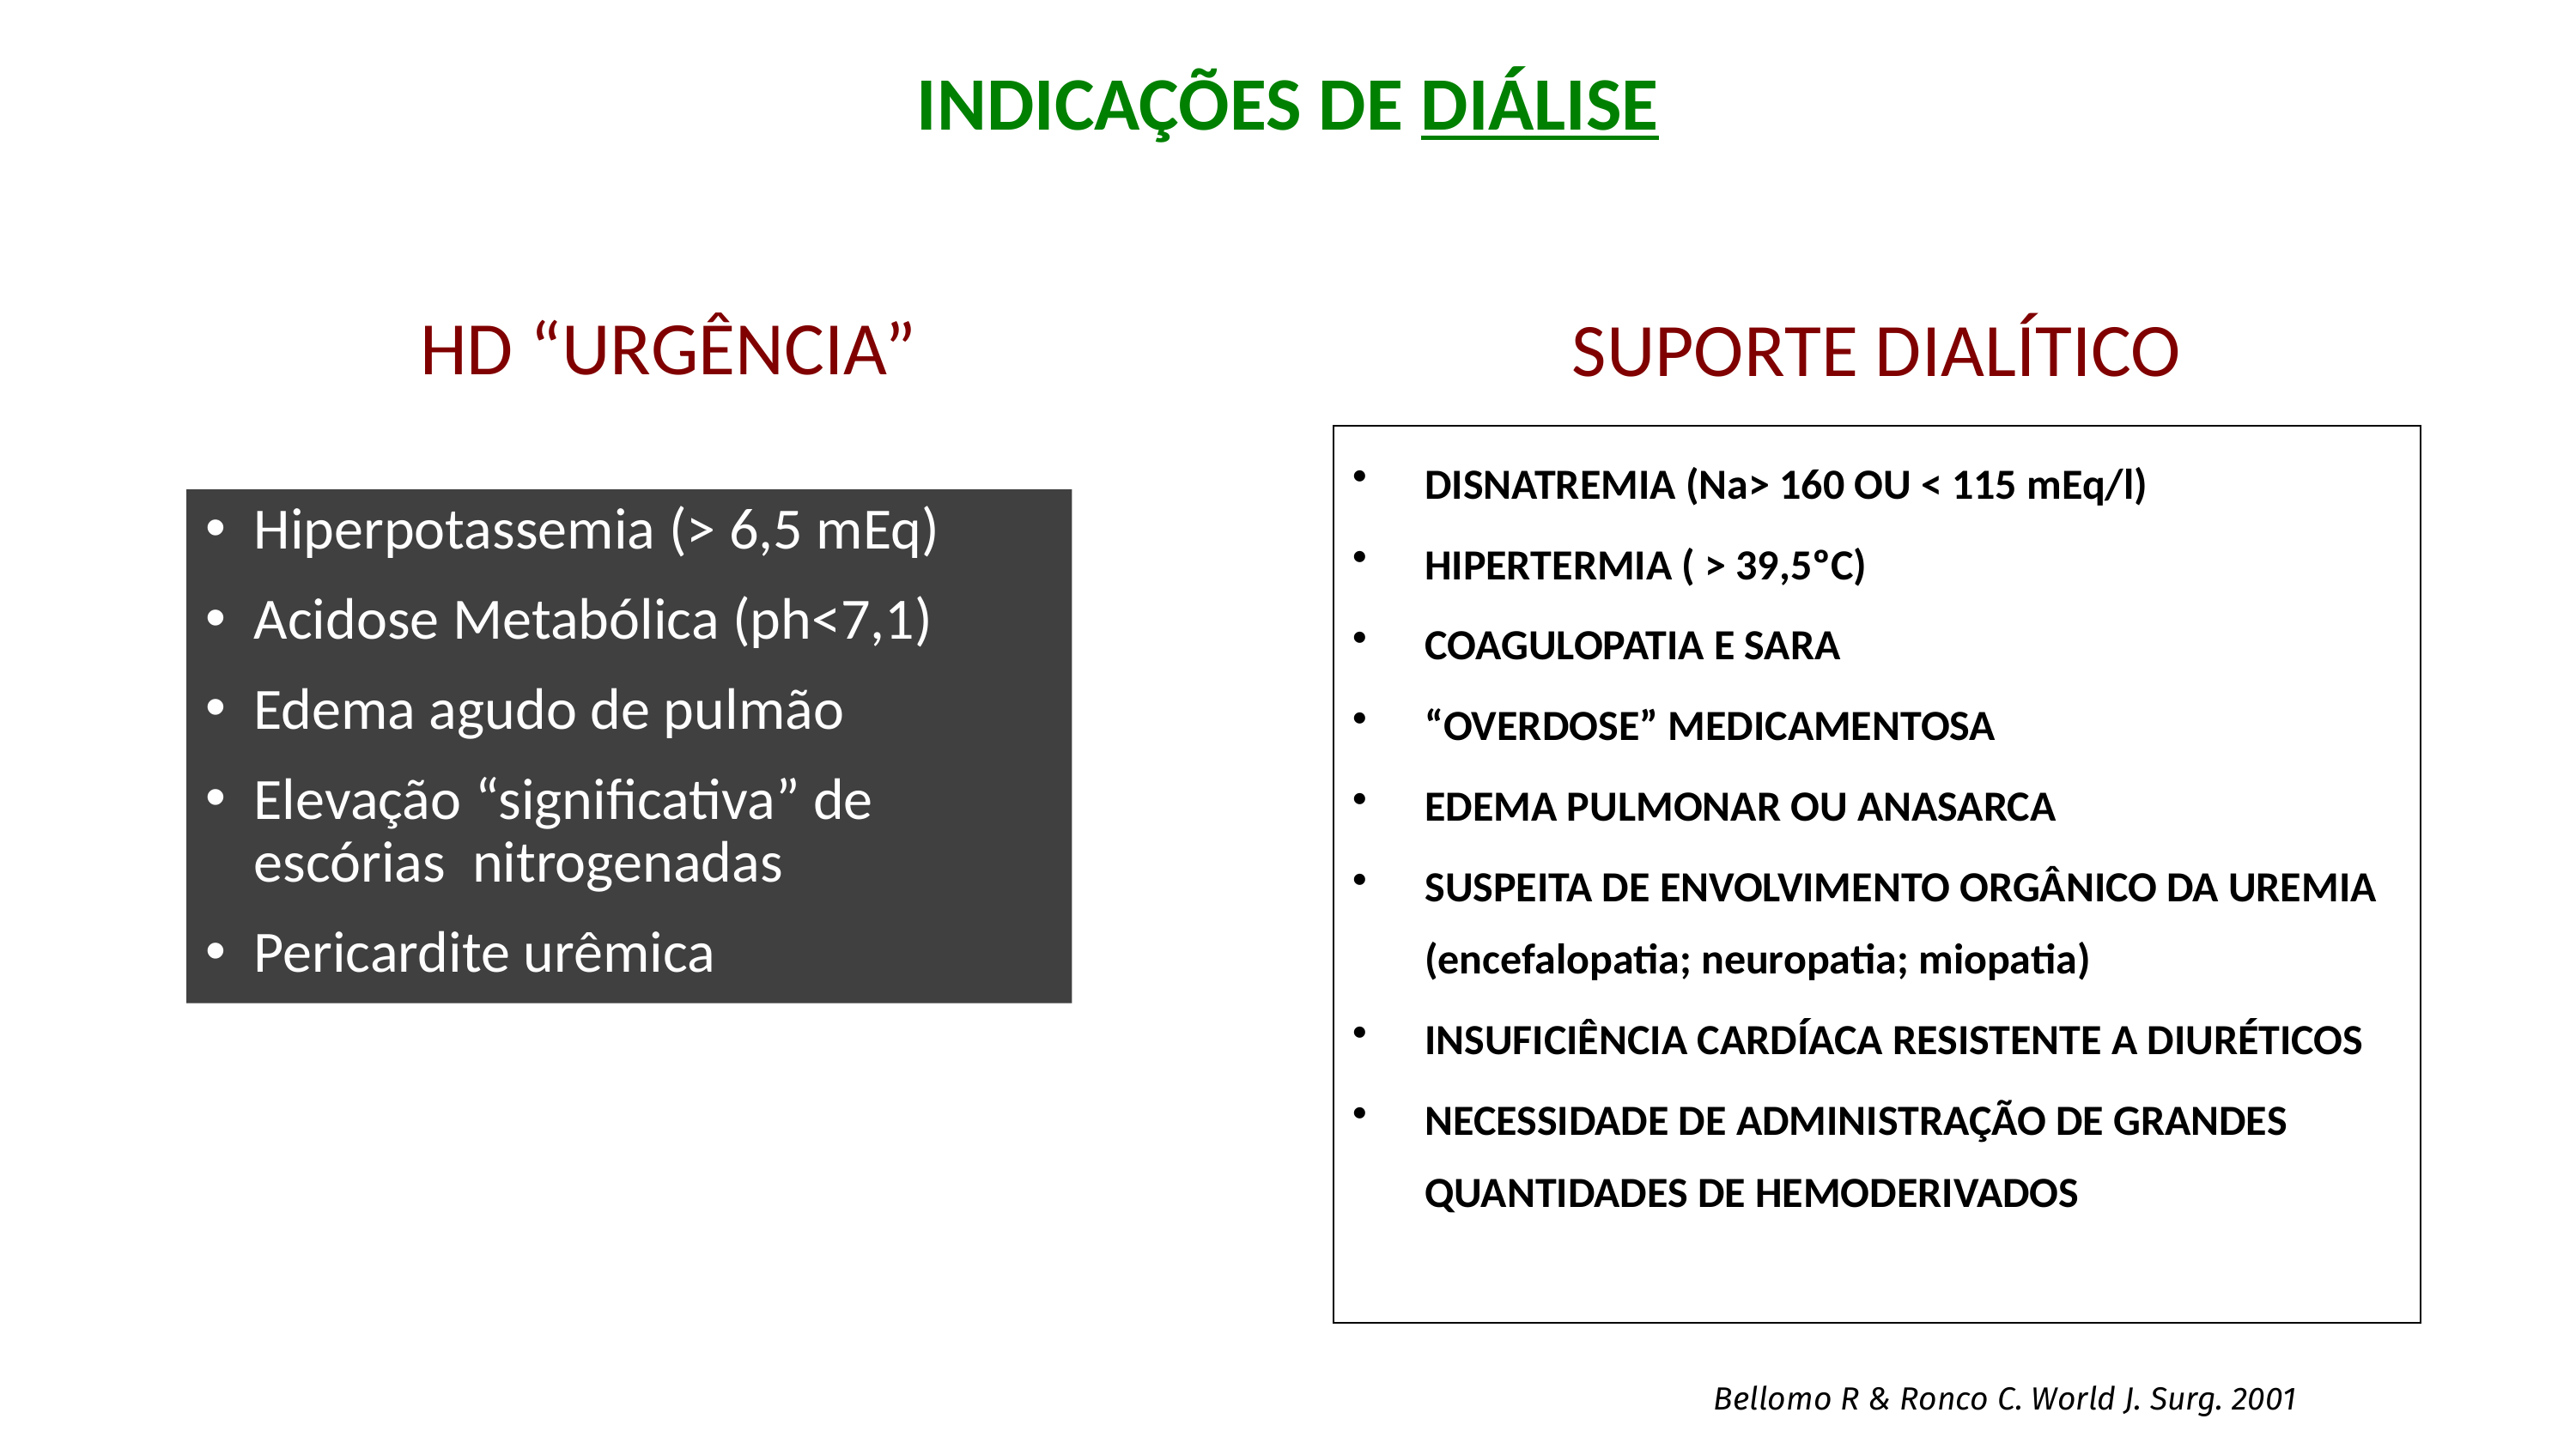

# INDICAÇÕES DE DIÁLISE
HD “URGÊNCIA”
SUPORTE DIALÍTICO
DISNATREMIA (Na> 160 OU < 115 mEq/l)
HIPERTERMIA ( > 39,5ºC)
COAGULOPATIA E SARA
“OVERDOSE” MEDICAMENTOSA
EDEMA PULMONAR OU ANASARCA
SUSPEITA DE ENVOLVIMENTO ORGÂNICO DA UREMIA (encefalopatia; neuropatia; miopatia)
INSUFICIÊNCIA CARDÍACA RESISTENTE A DIURÉTICOS
NECESSIDADE DE ADMINISTRAÇÃO DE GRANDES QUANTIDADES DE HEMODERIVADOS
Hiperpotassemia (> 6,5 mEq)
Acidose Metabólica (ph<7,1)
Edema agudo de pulmão
Elevação “significativa” de escórias  nitrogenadas
Pericardite urêmica

Bellomo R & Ronco C. World J. Surg. 2001